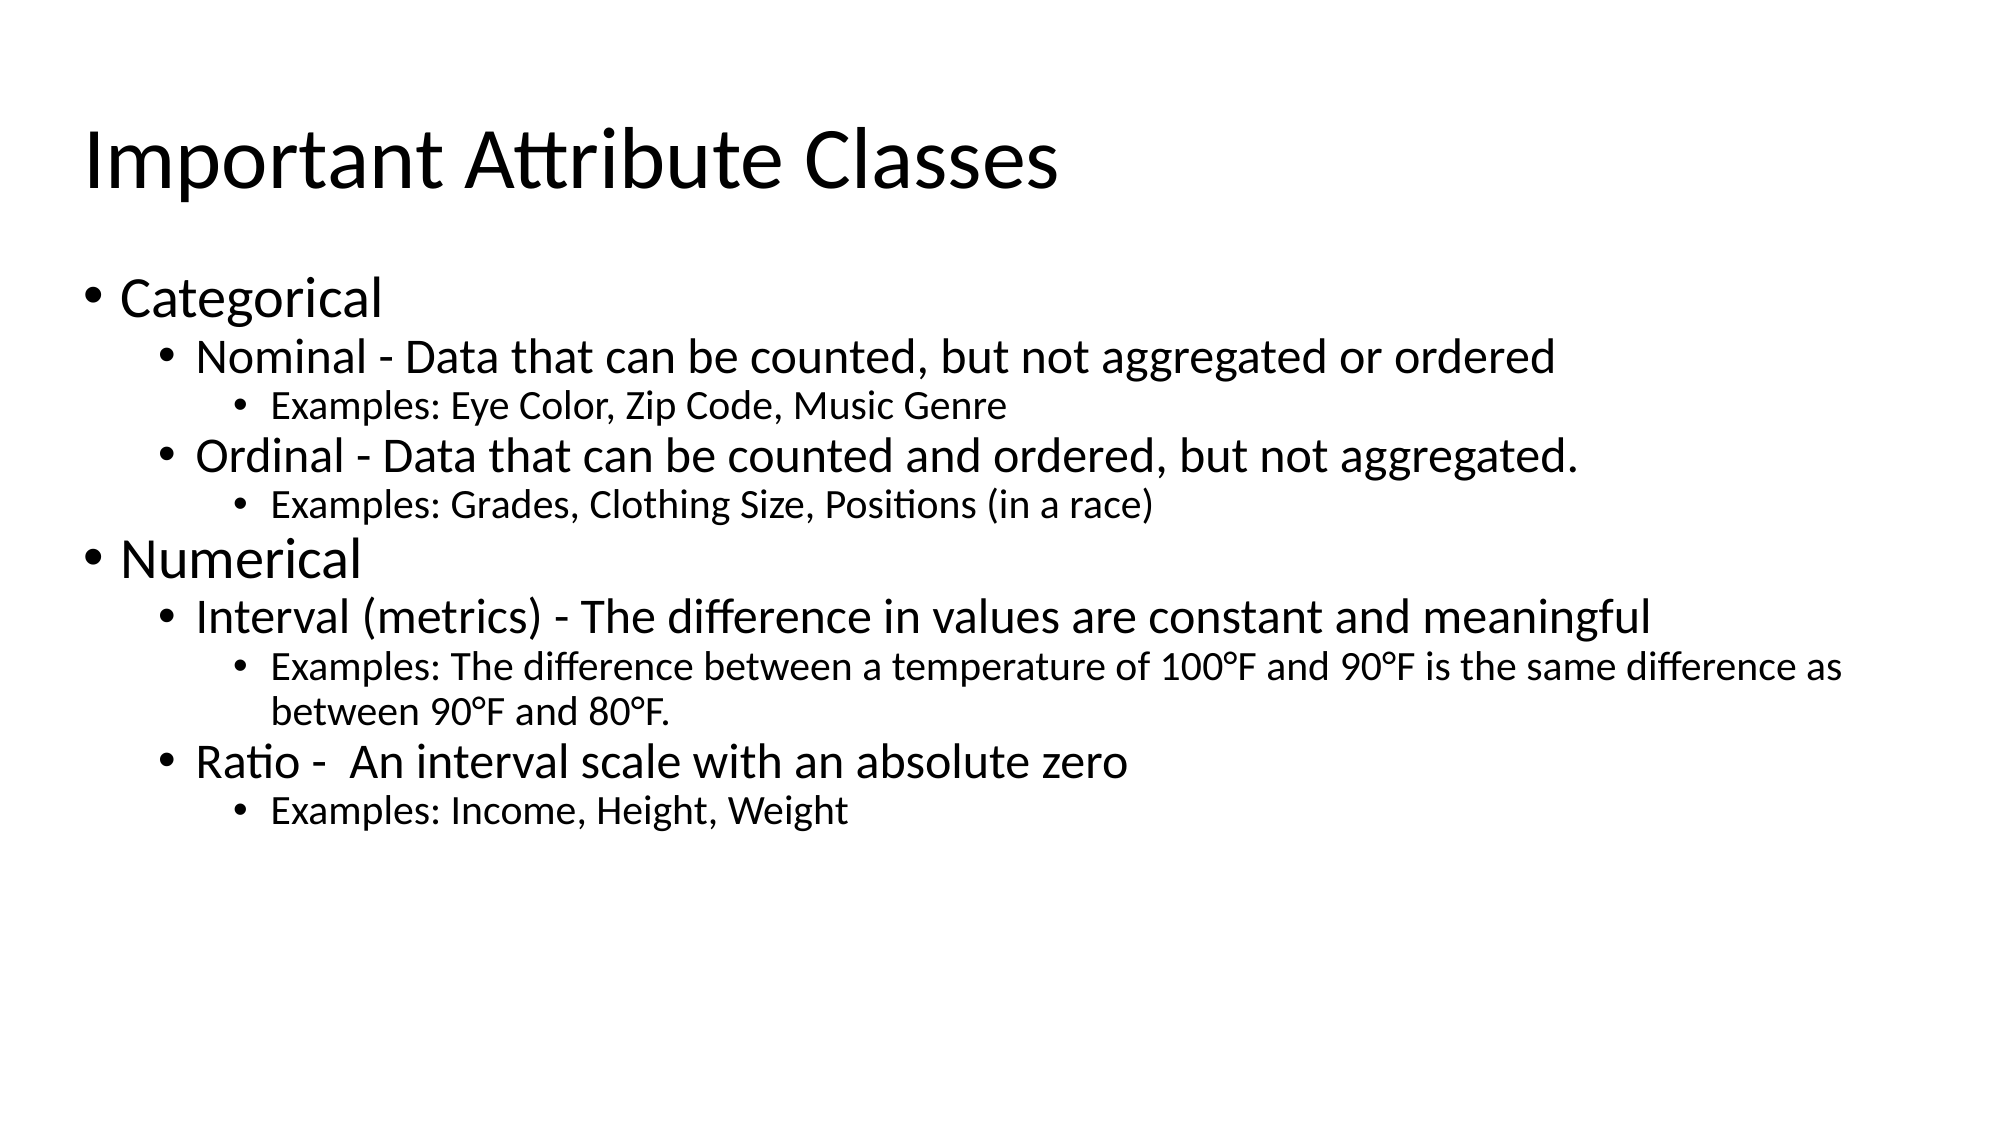

# Important Attribute Classes
Categorical
Nominal - Data that can be counted, but not aggregated or ordered
Examples: Eye Color, Zip Code, Music Genre
Ordinal - Data that can be counted and ordered, but not aggregated.
Examples: Grades, Clothing Size, Positions (in a race)
Numerical
Interval (metrics) - The difference in values are constant and meaningful
Examples: The difference between a temperature of 100°F and 90°F is the same difference as between 90°F and 80°F.
Ratio -  An interval scale with an absolute zero
Examples: Income, Height, Weight